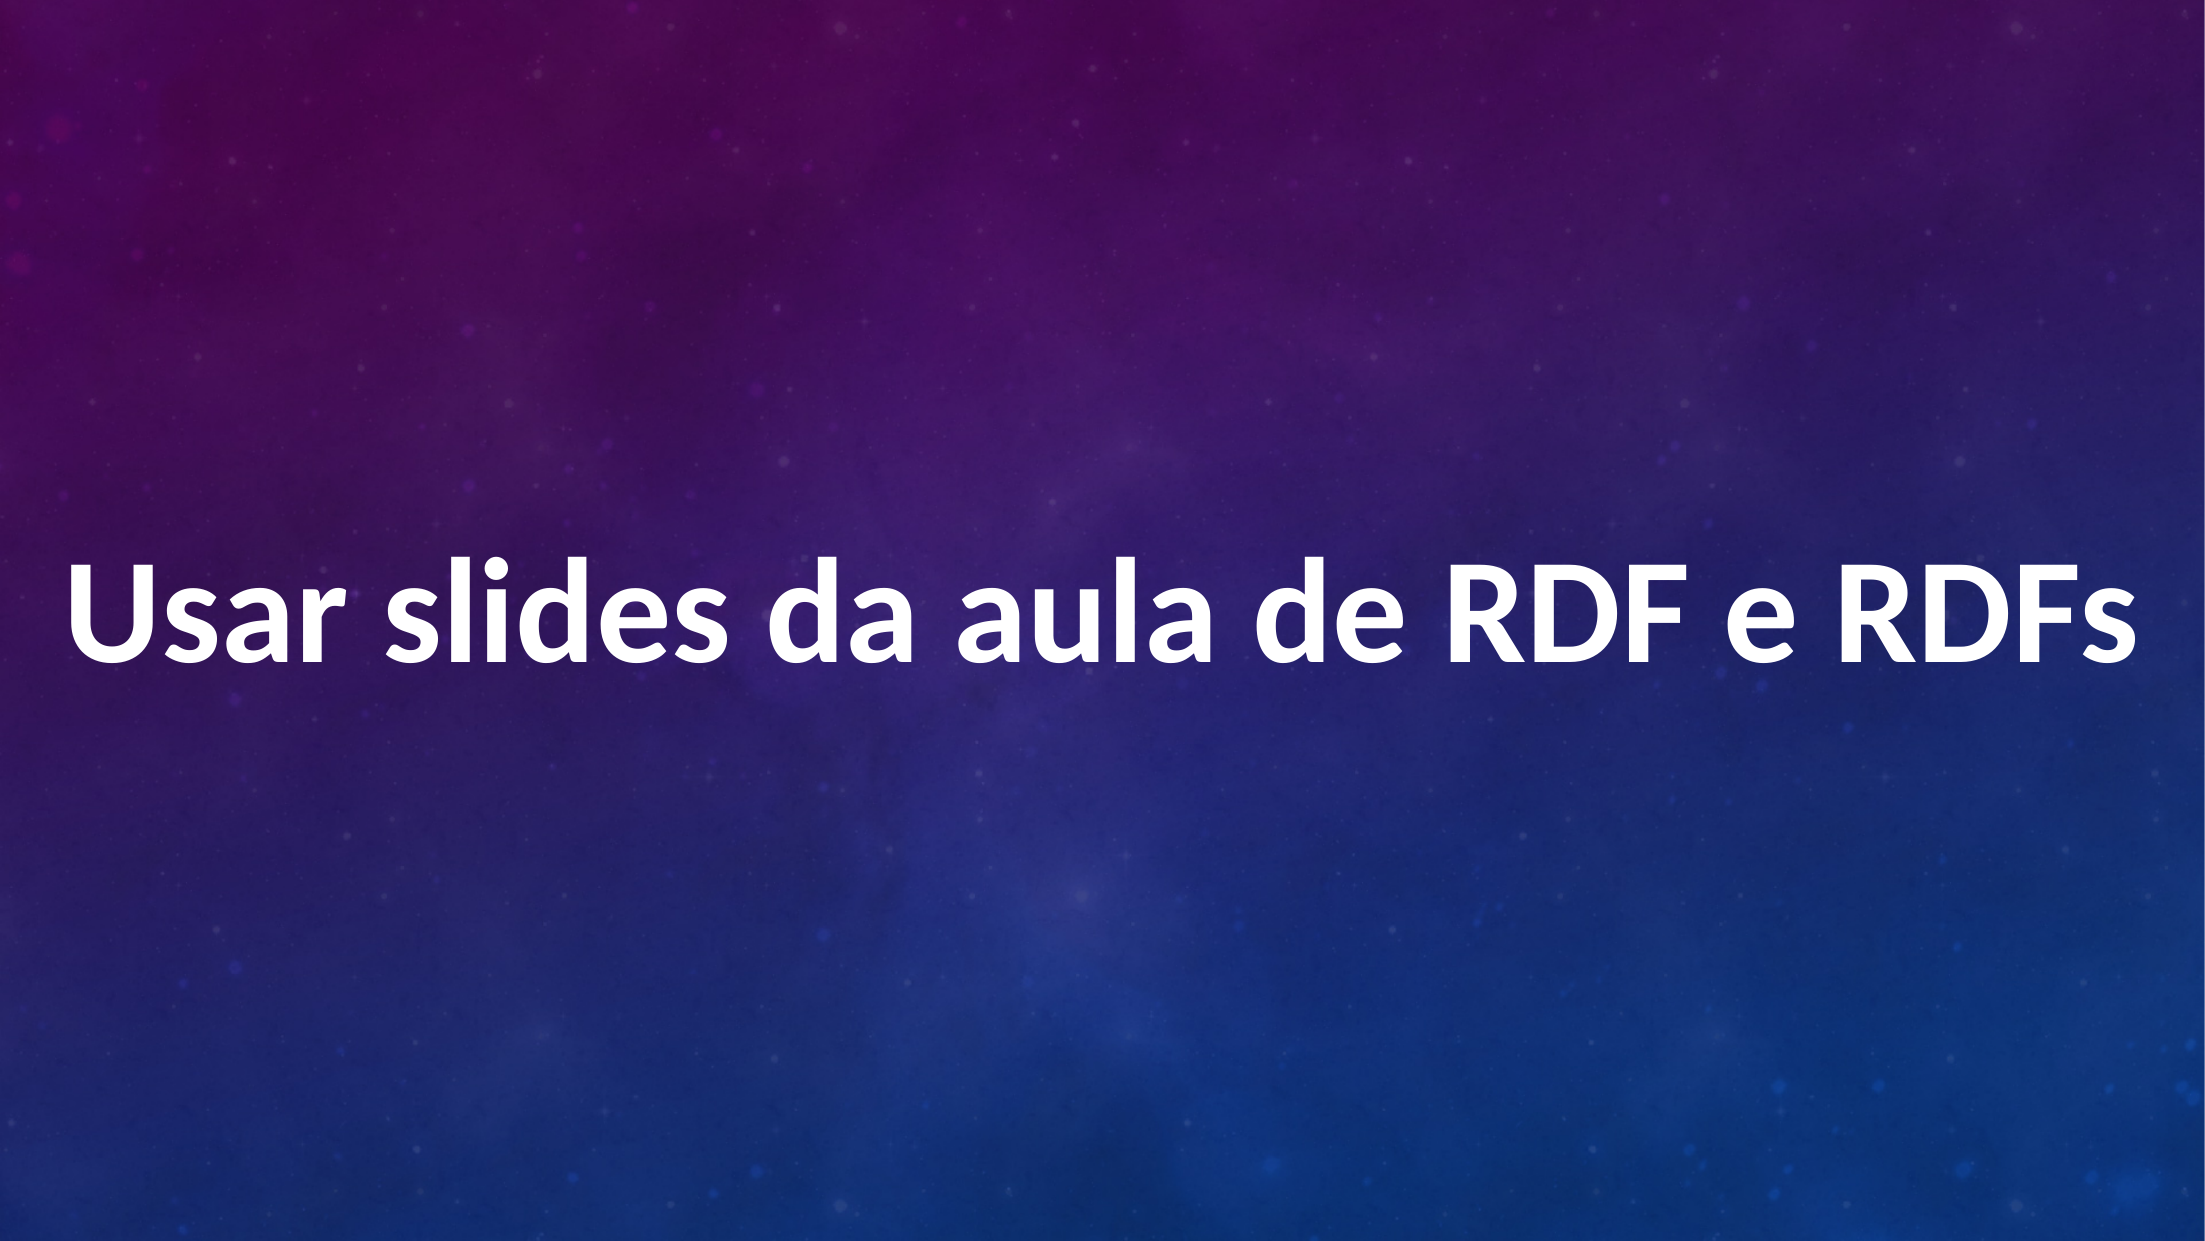

Usar slides da aula de RDF e RDFs